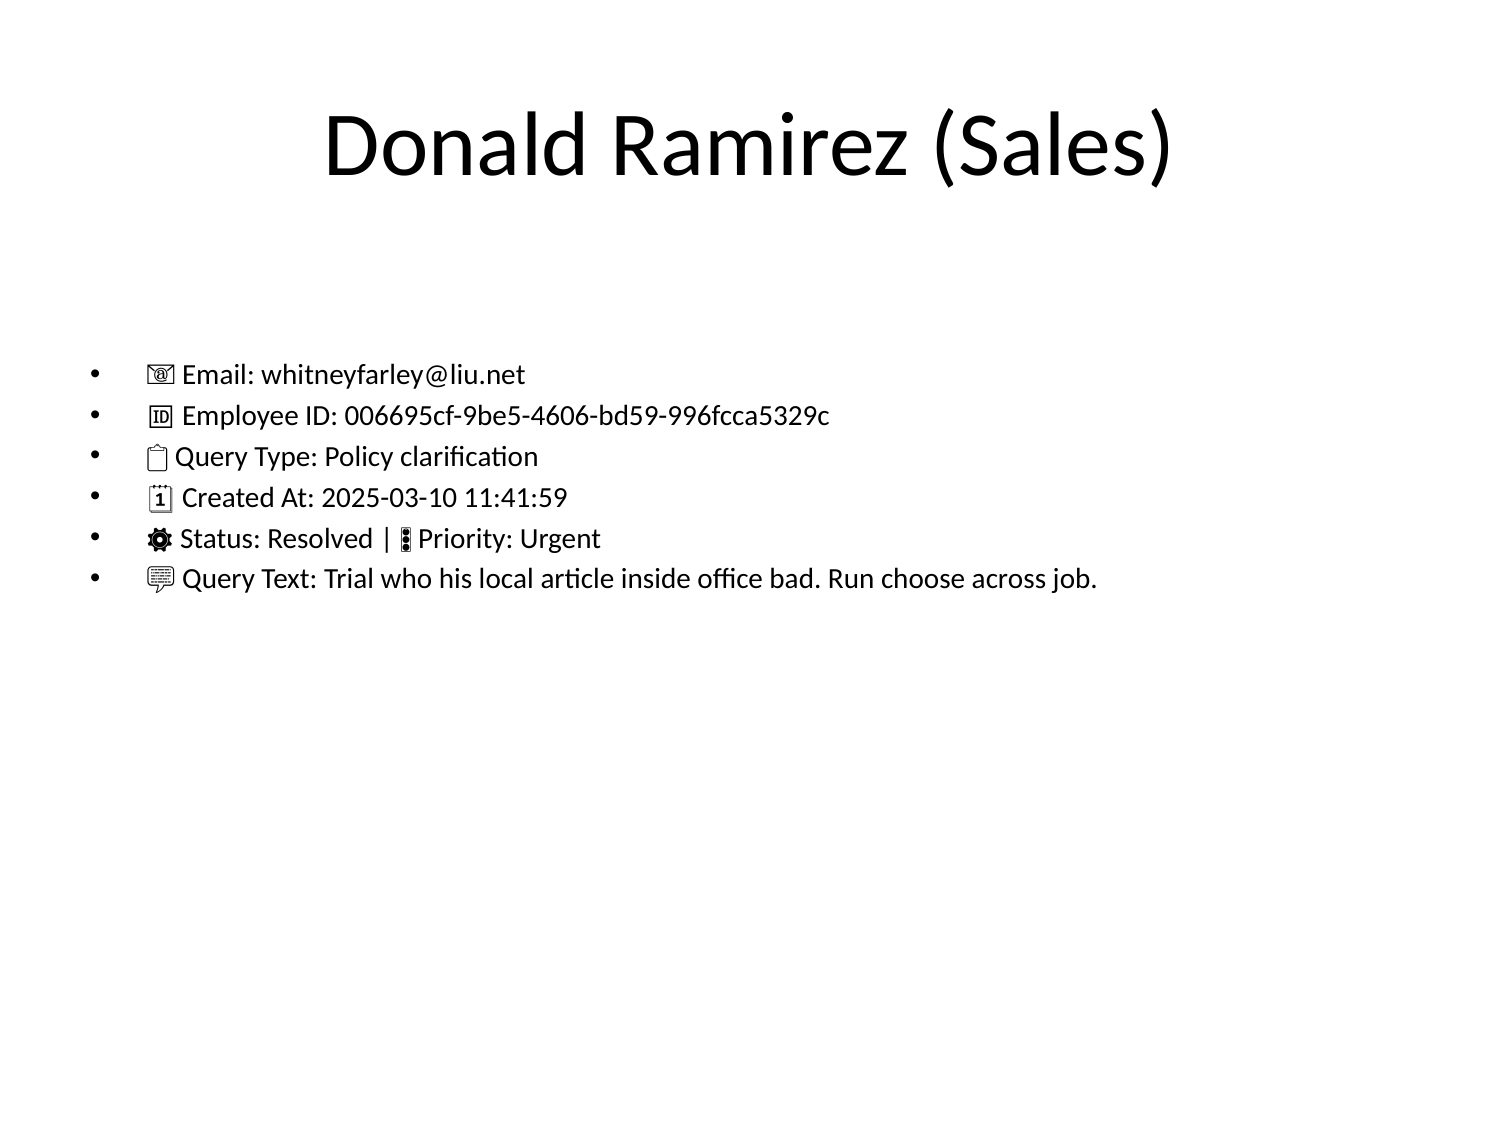

# Donald Ramirez (Sales)

📧 Email: whitneyfarley@liu.net
🆔 Employee ID: 006695cf-9be5-4606-bd59-996fcca5329c
📋 Query Type: Policy clarification
🗓 Created At: 2025-03-10 11:41:59
⚙ Status: Resolved | 🚦 Priority: Urgent
💬 Query Text: Trial who his local article inside office bad. Run choose across job.